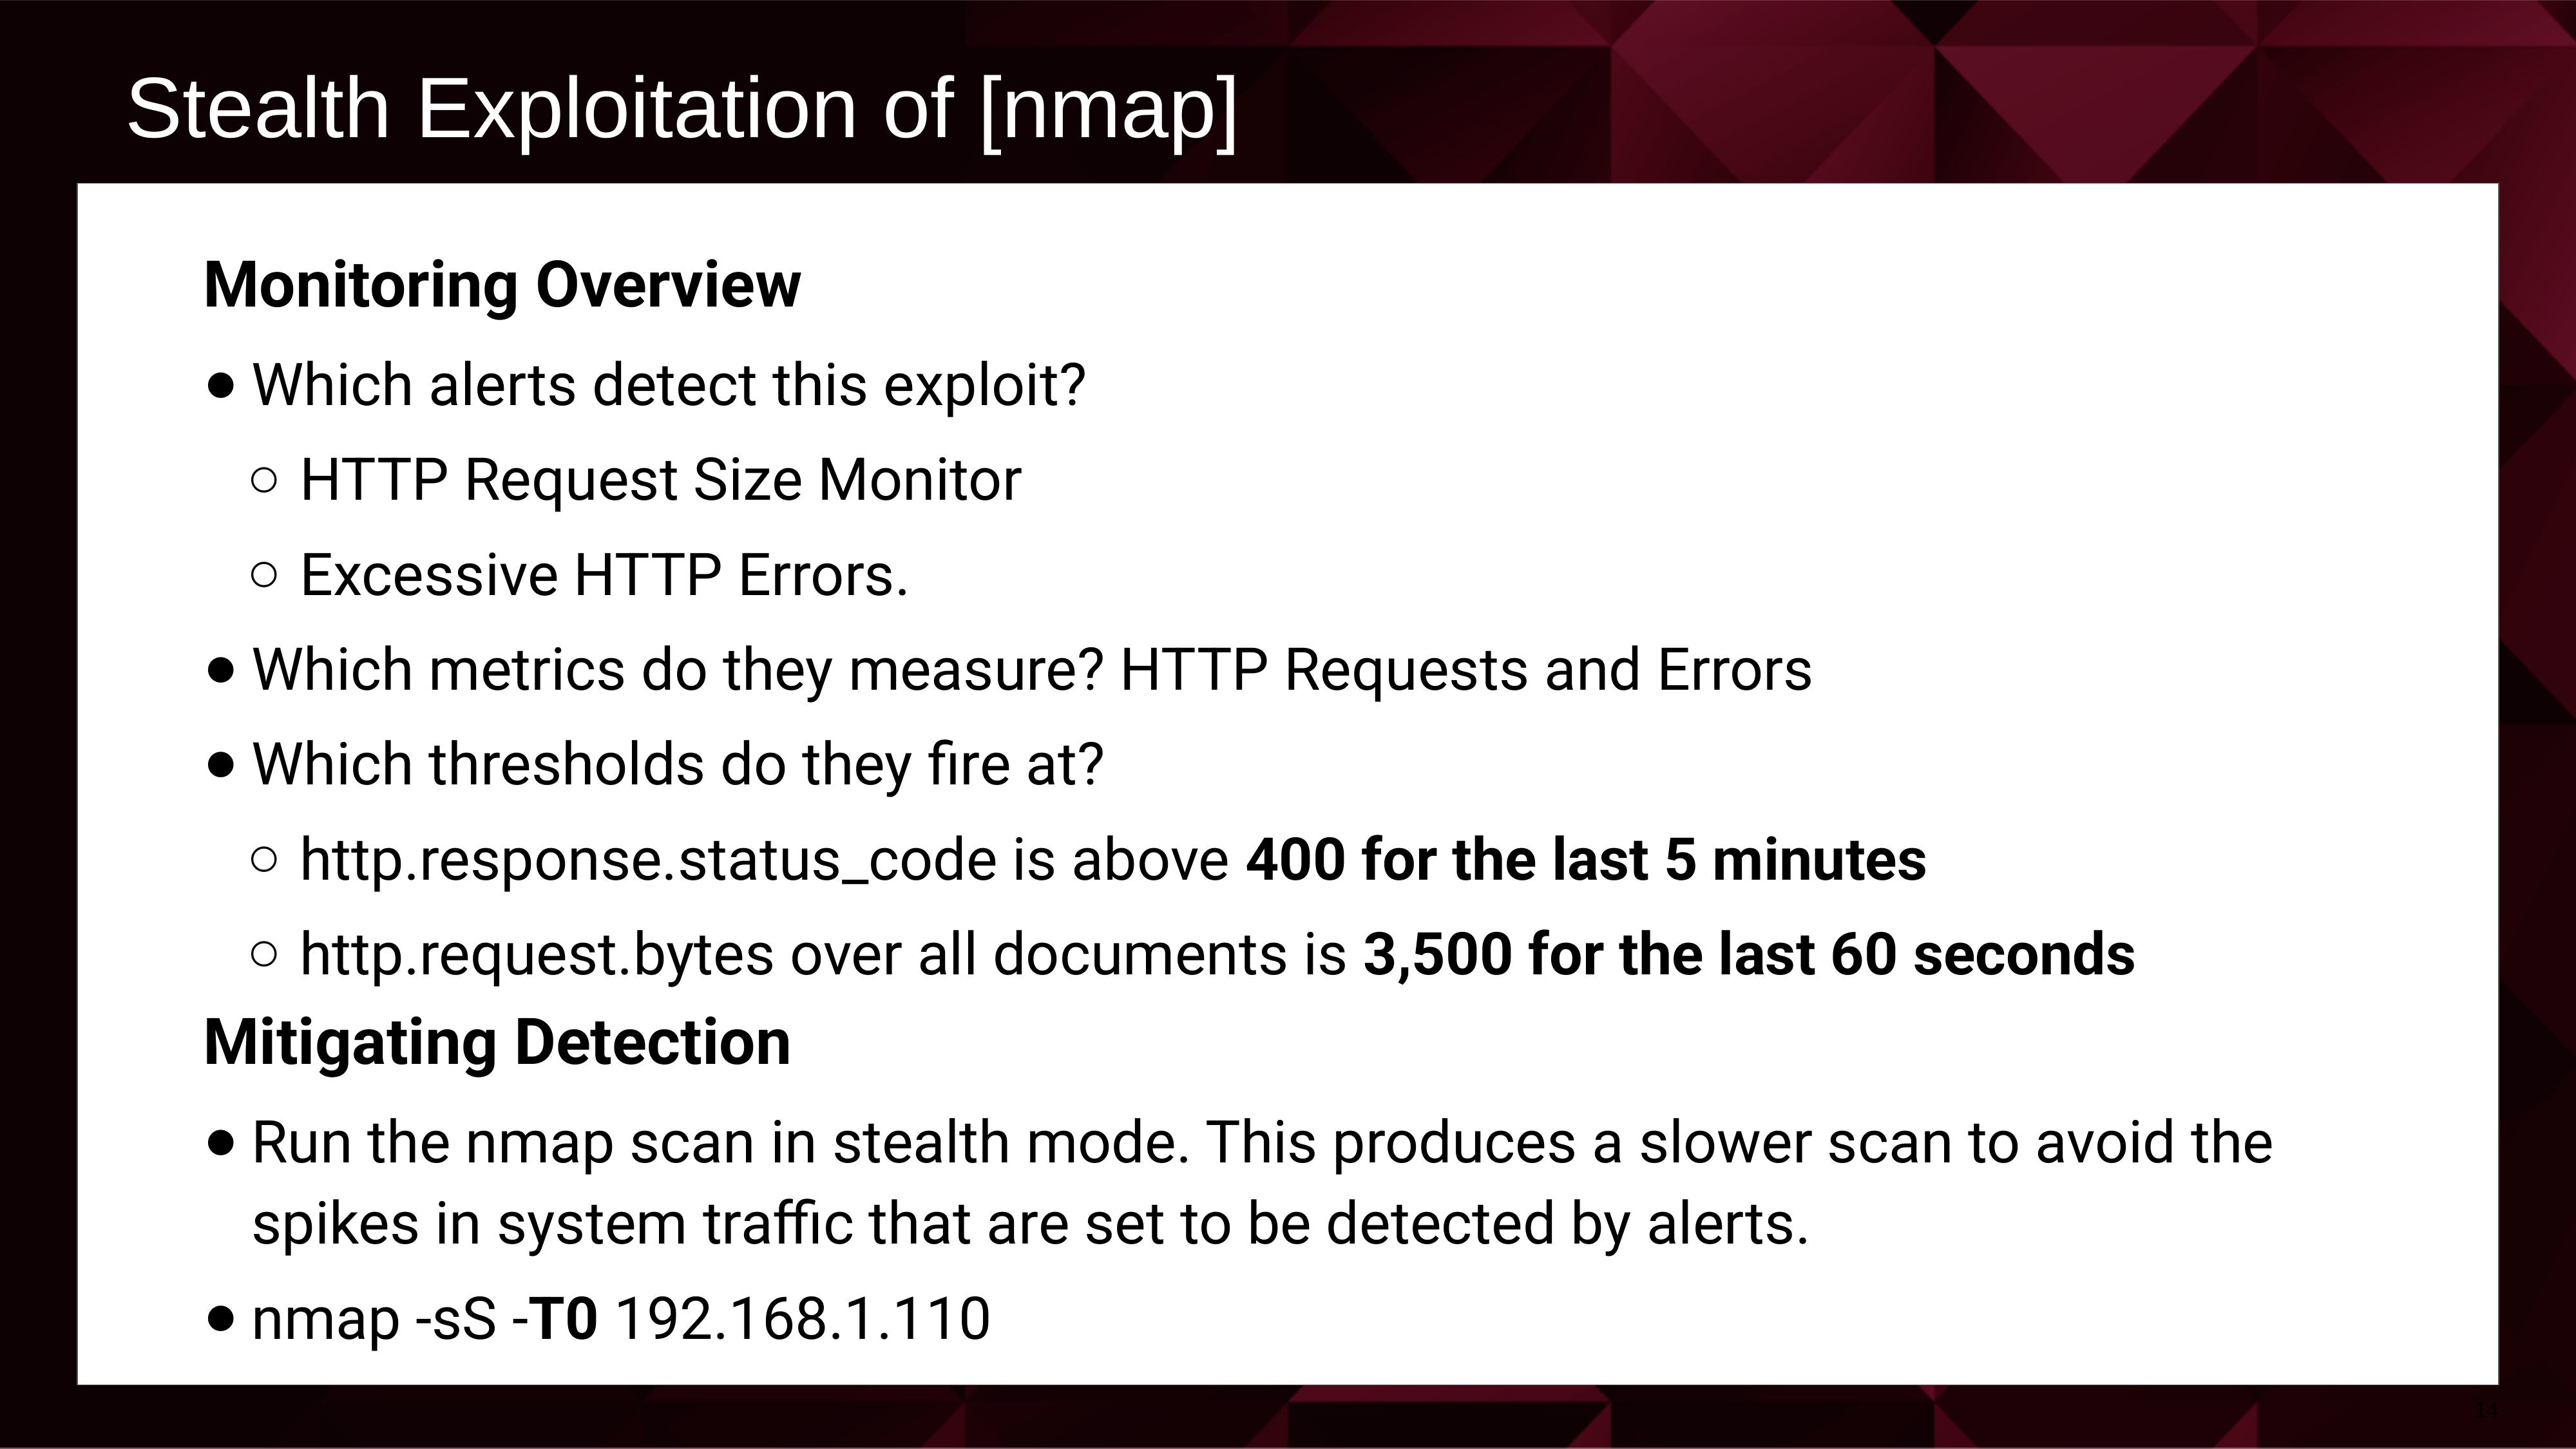

# Stealth Exploitation of [nmap]
Monitoring Overview
Which alerts detect this exploit?
HTTP Request Size Monitor
Excessive HTTP Errors.
Which metrics do they measure? HTTP Requests and Errors
Which thresholds do they fire at?
http.response.status_code is above 400 for the last 5 minutes
http.request.bytes over all documents is 3,500 for the last 60 seconds
Mitigating Detection
Run the nmap scan in stealth mode. This produces a slower scan to avoid the spikes in system traffic that are set to be detected by alerts.
nmap -sS -T0 192.168.1.110
14